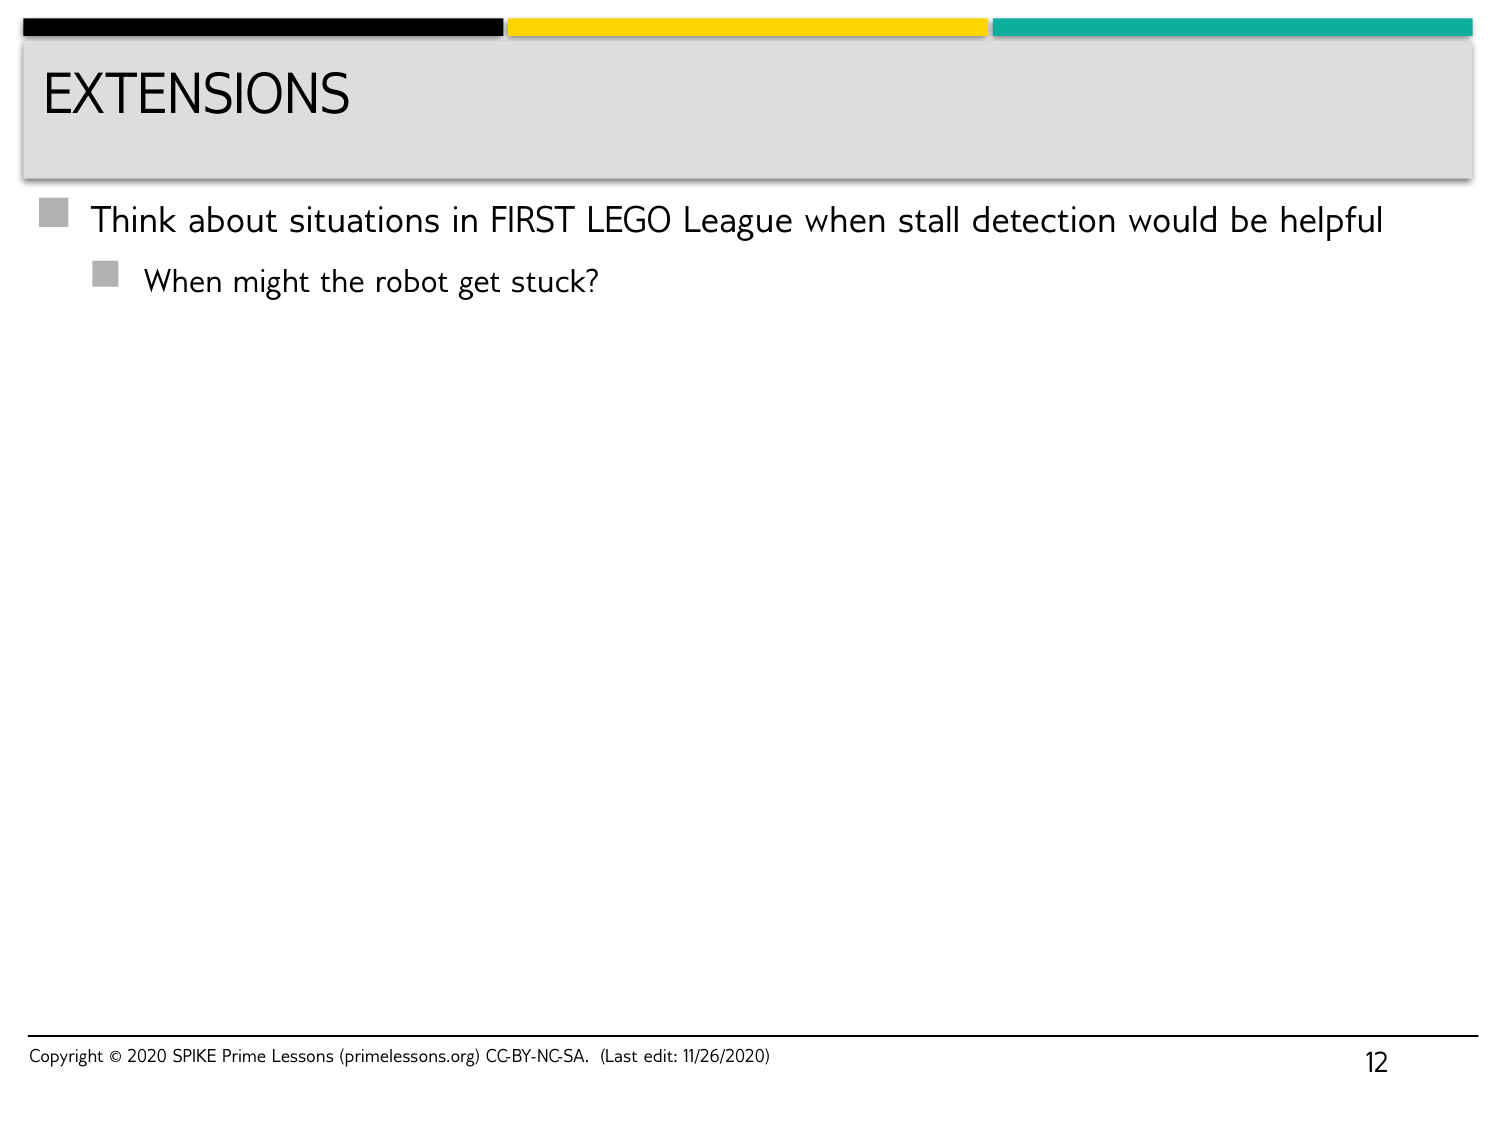

# Extensions
Think about situations in FIRST LEGO League when stall detection would be helpful
When might the robot get stuck?
12
Copyright © 2020 SPIKE Prime Lessons (primelessons.org) CC-BY-NC-SA.  (Last edit: 11/26/2020)